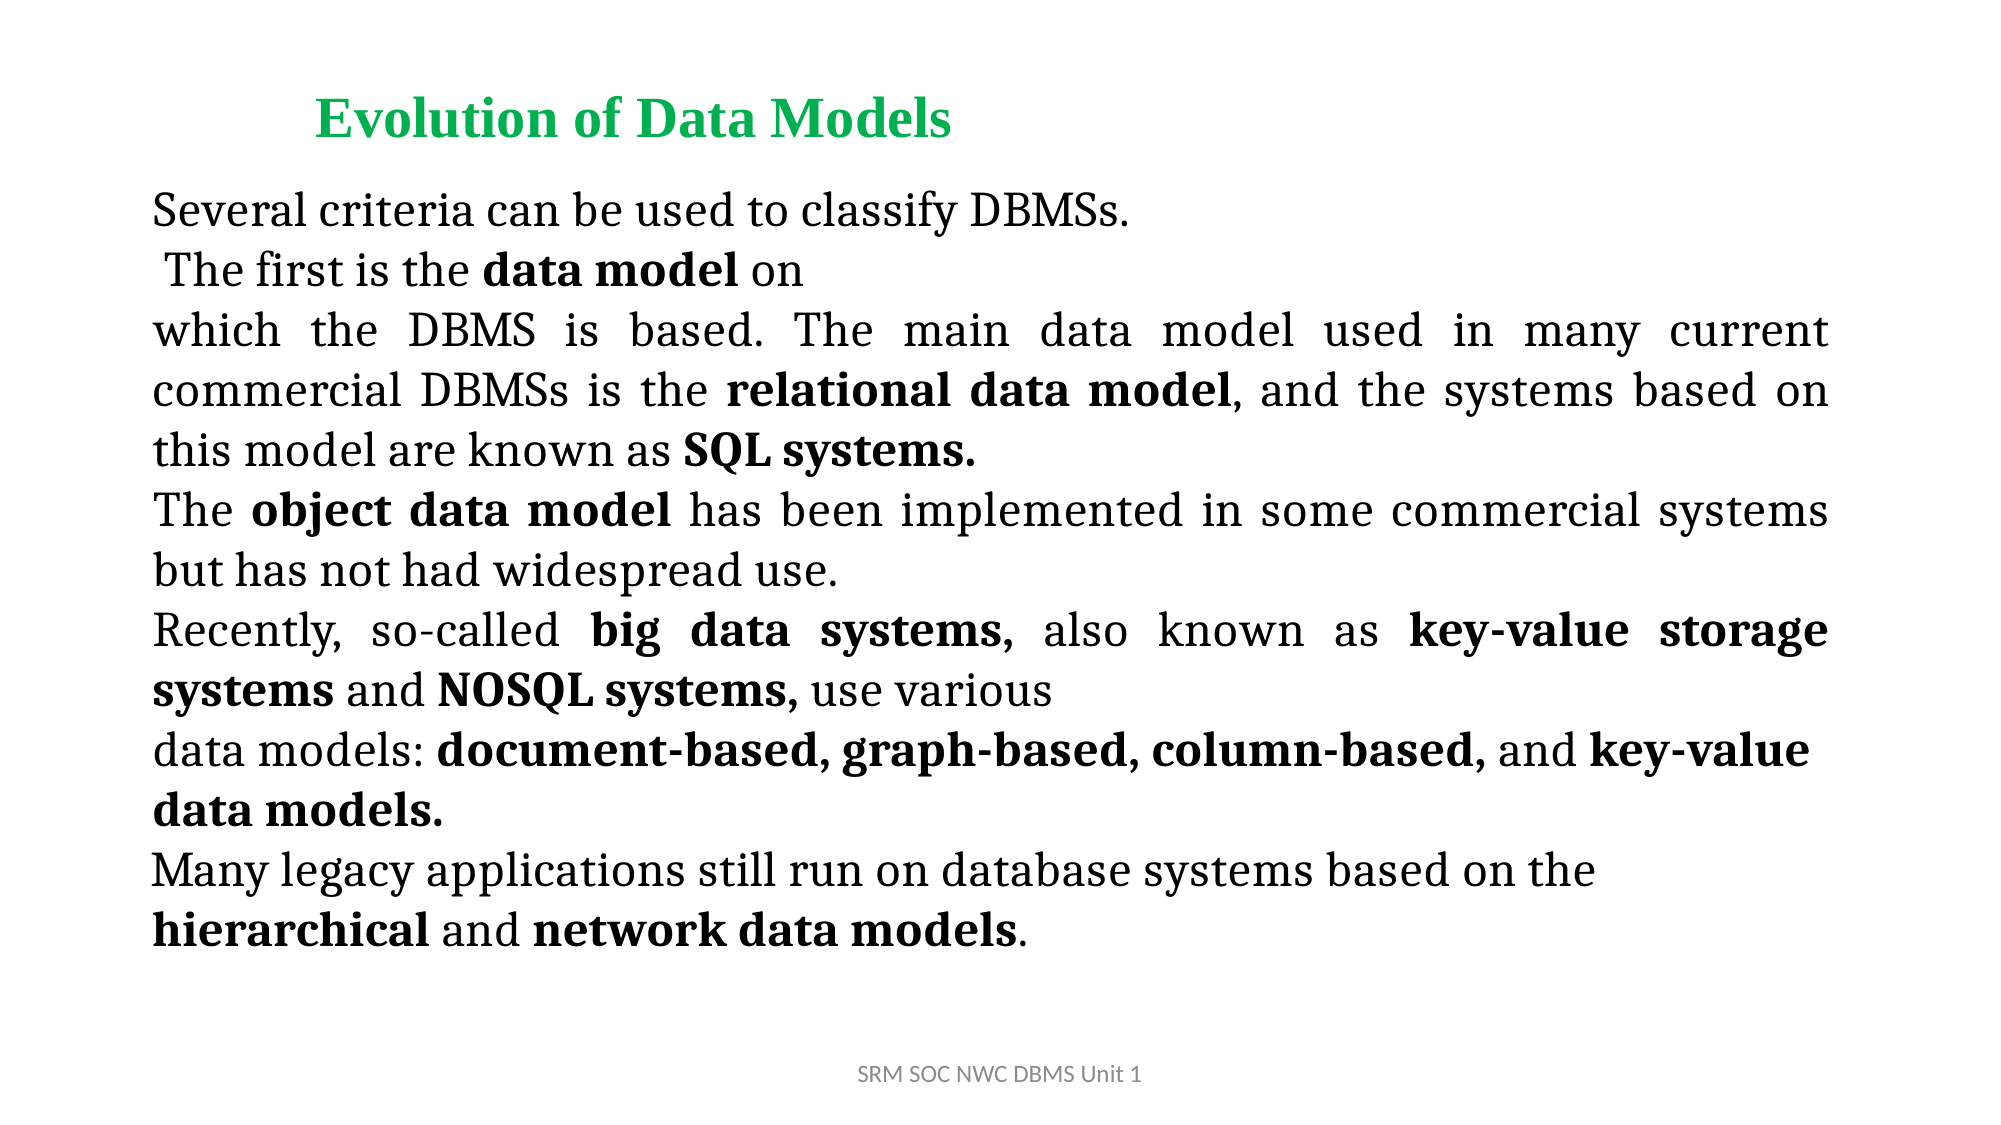

Evolution of Data Models
Several criteria can be used to classify DBMSs.
 The first is the data model on
which the DBMS is based. The main data model used in many current commercial DBMSs is the relational data model, and the systems based on this model are known as SQL systems.
The object data model has been implemented in some commercial systems but has not had widespread use.
Recently, so-called big data systems, also known as key-value storage systems and NOSQL systems, use various
data models: document-based, graph-based, column-based, and key-value
data models.
Many legacy applications still run on database systems based on the
hierarchical and network data models.
SRM SOC NWC DBMS Unit 1